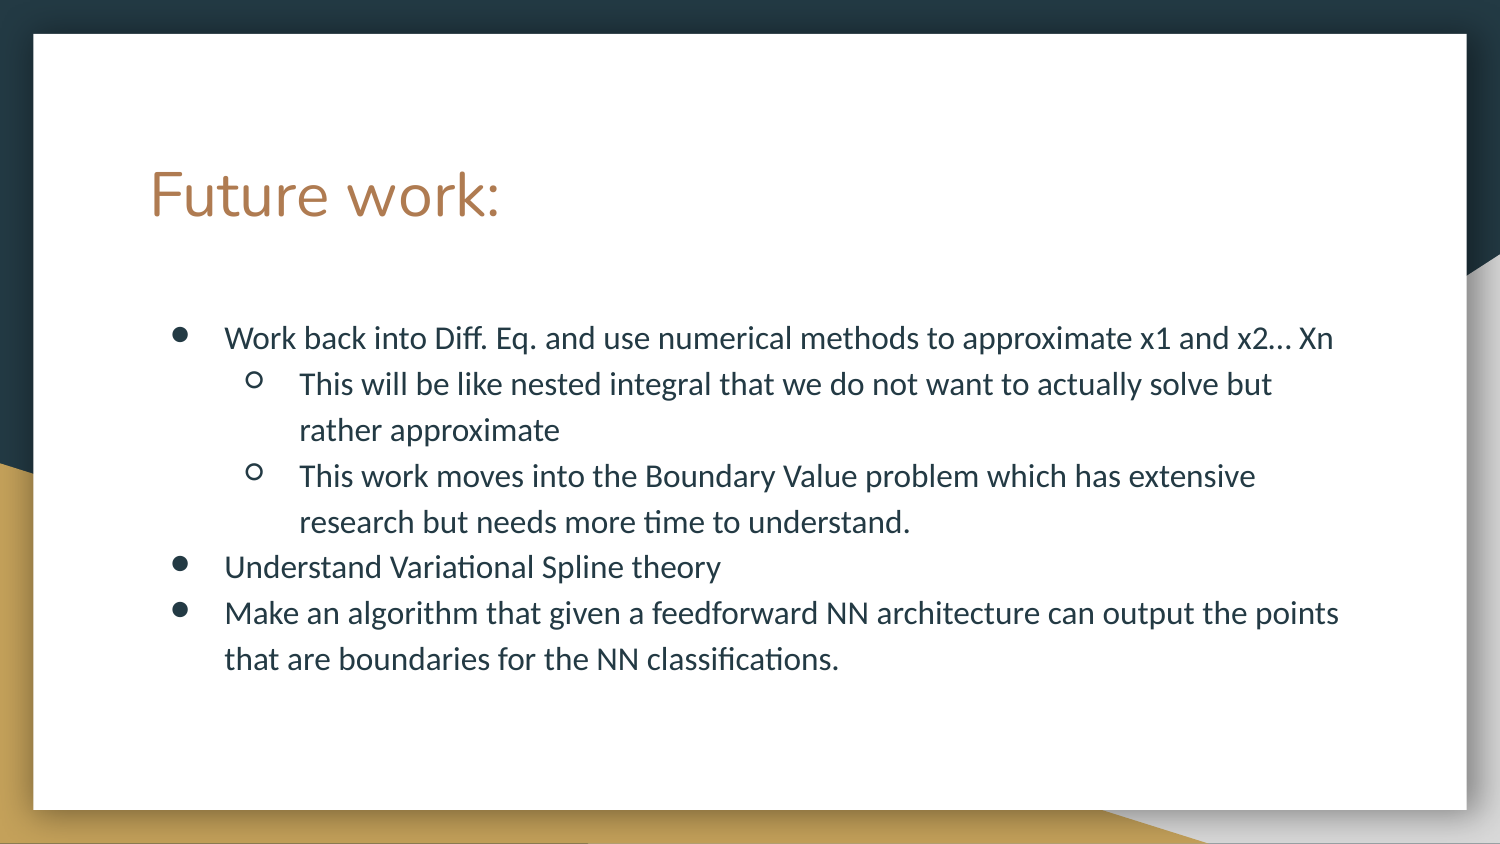

# Future work:
Work back into Diff. Eq. and use numerical methods to approximate x1 and x2… Xn
This will be like nested integral that we do not want to actually solve but rather approximate
This work moves into the Boundary Value problem which has extensive research but needs more time to understand.
Understand Variational Spline theory
Make an algorithm that given a feedforward NN architecture can output the points that are boundaries for the NN classifications.